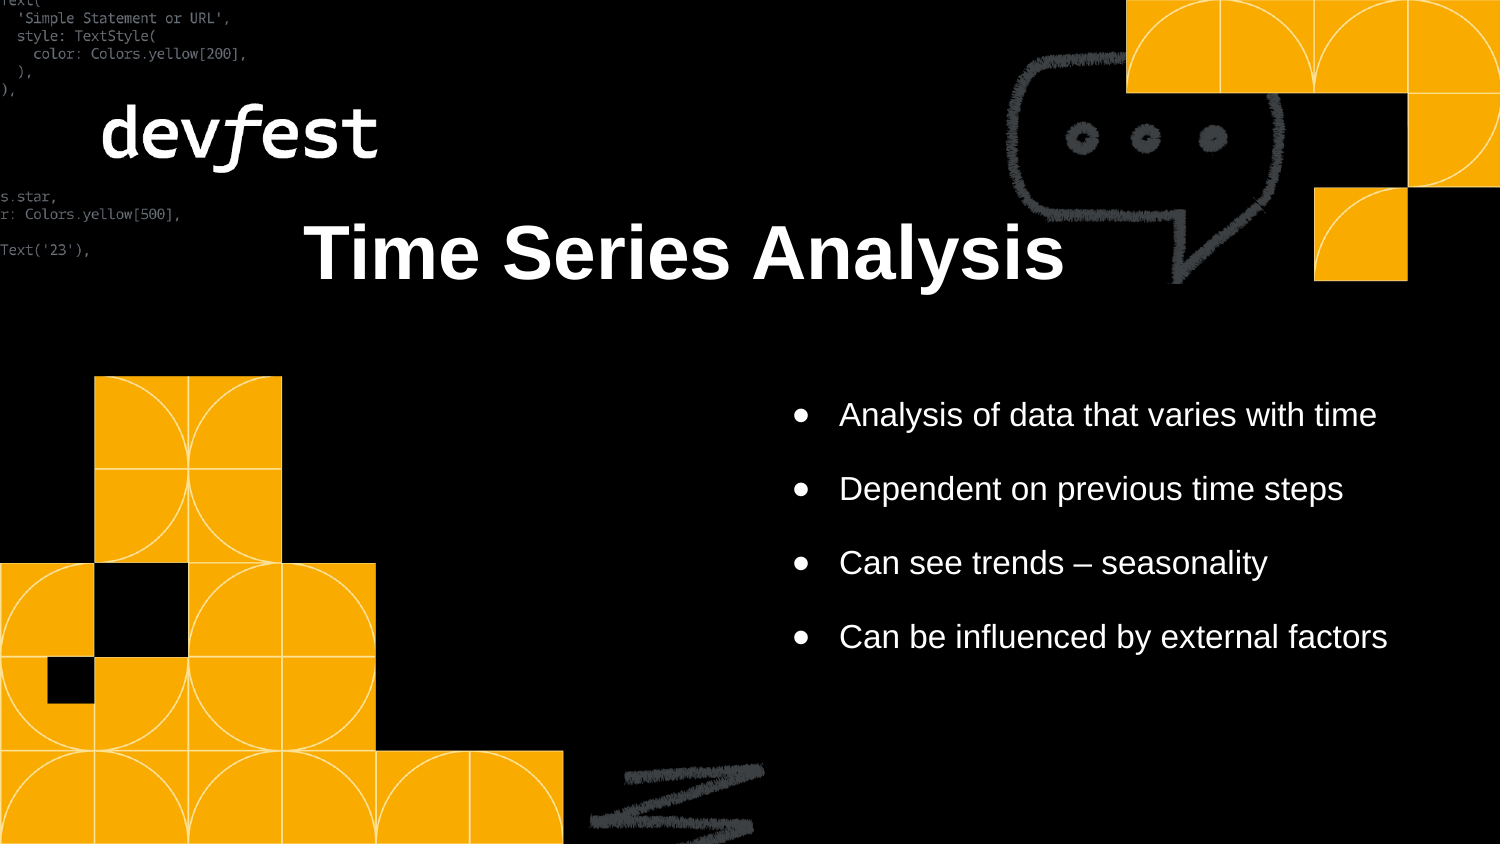

# Time Series Analysis
Analysis of data that varies with time

Dependent on previous time steps

Can see trends – seasonality

Can be influenced by external factors